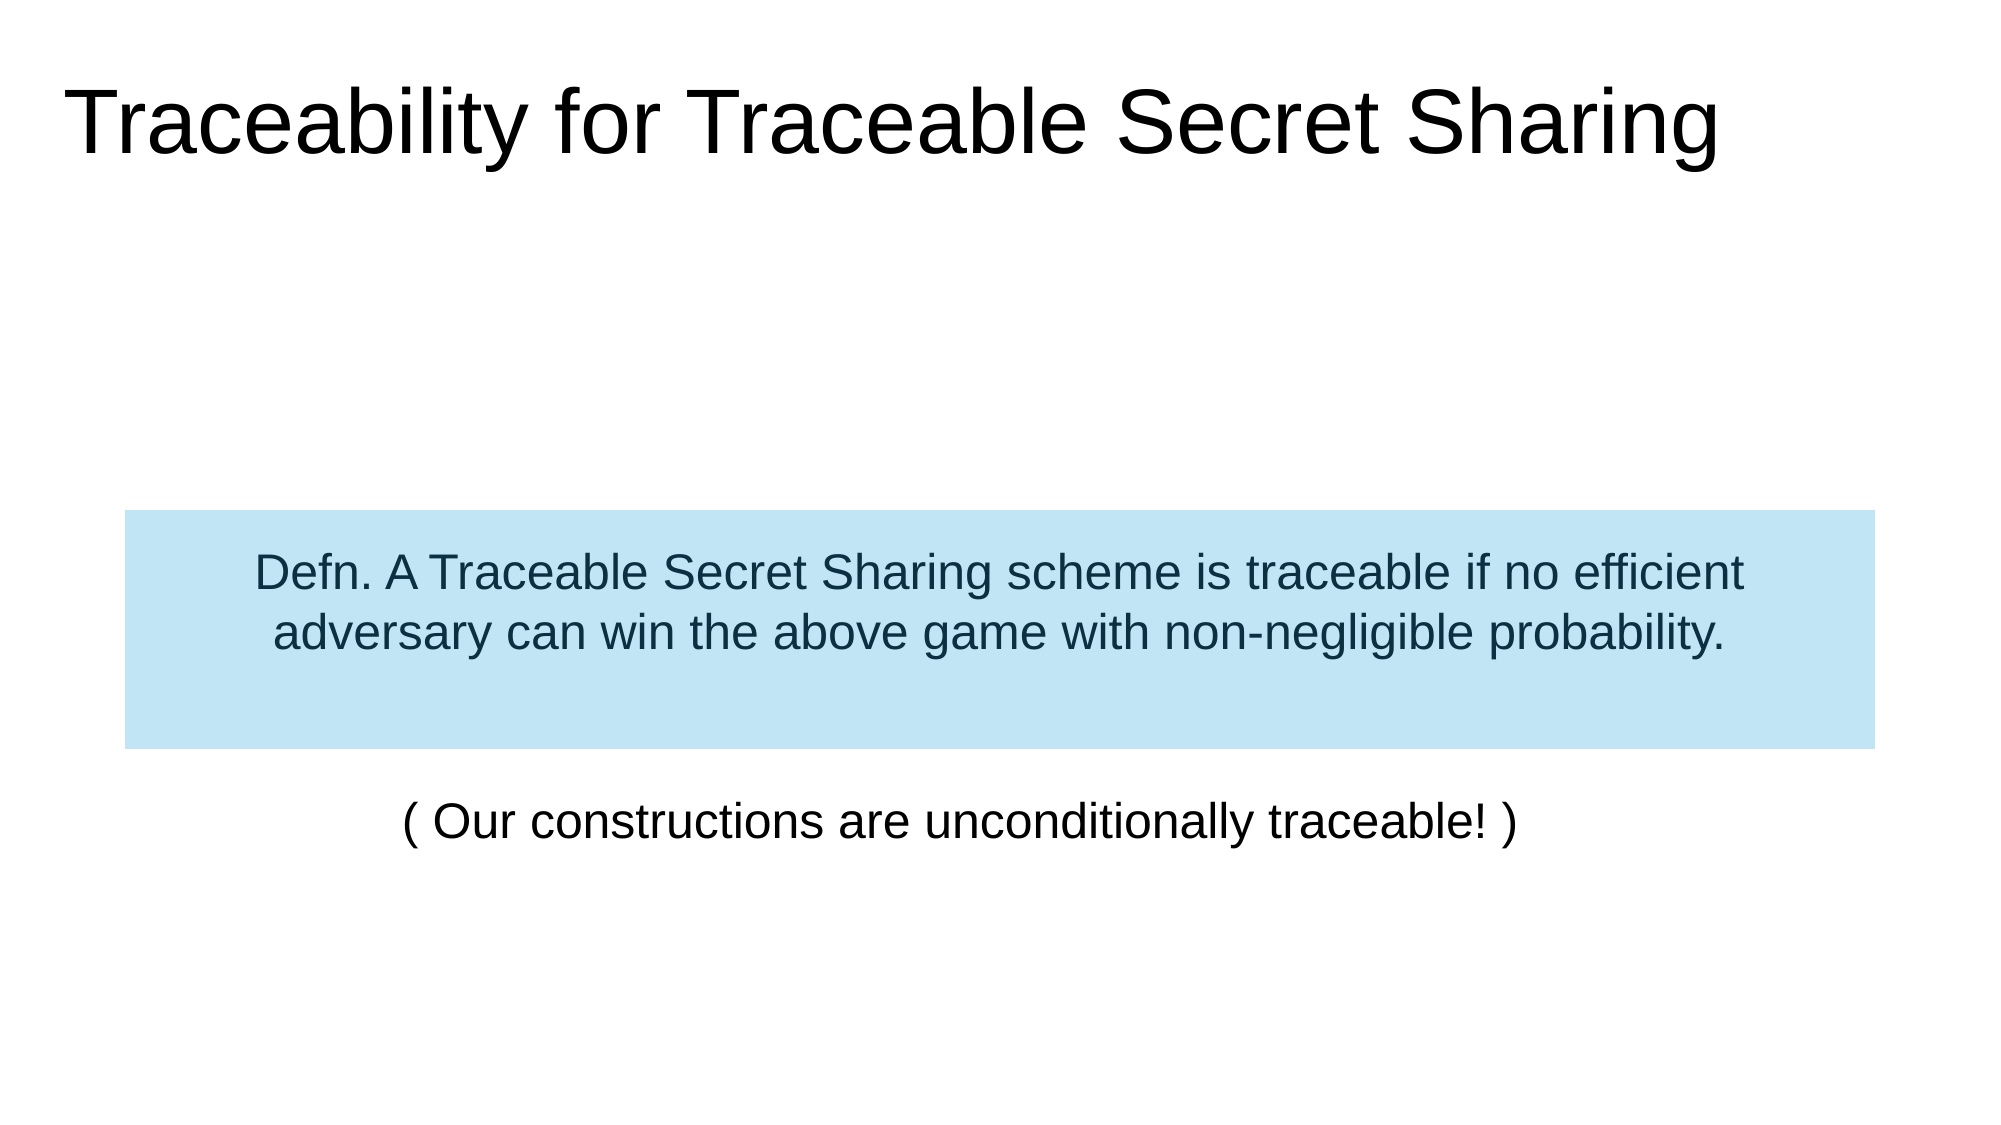

# Traceability for Traceable Secret Sharing
Defn. A Traceable Secret Sharing scheme is traceable if no efficient adversary can win the above game with non-negligible probability.

( Our constructions are unconditionally traceable! )